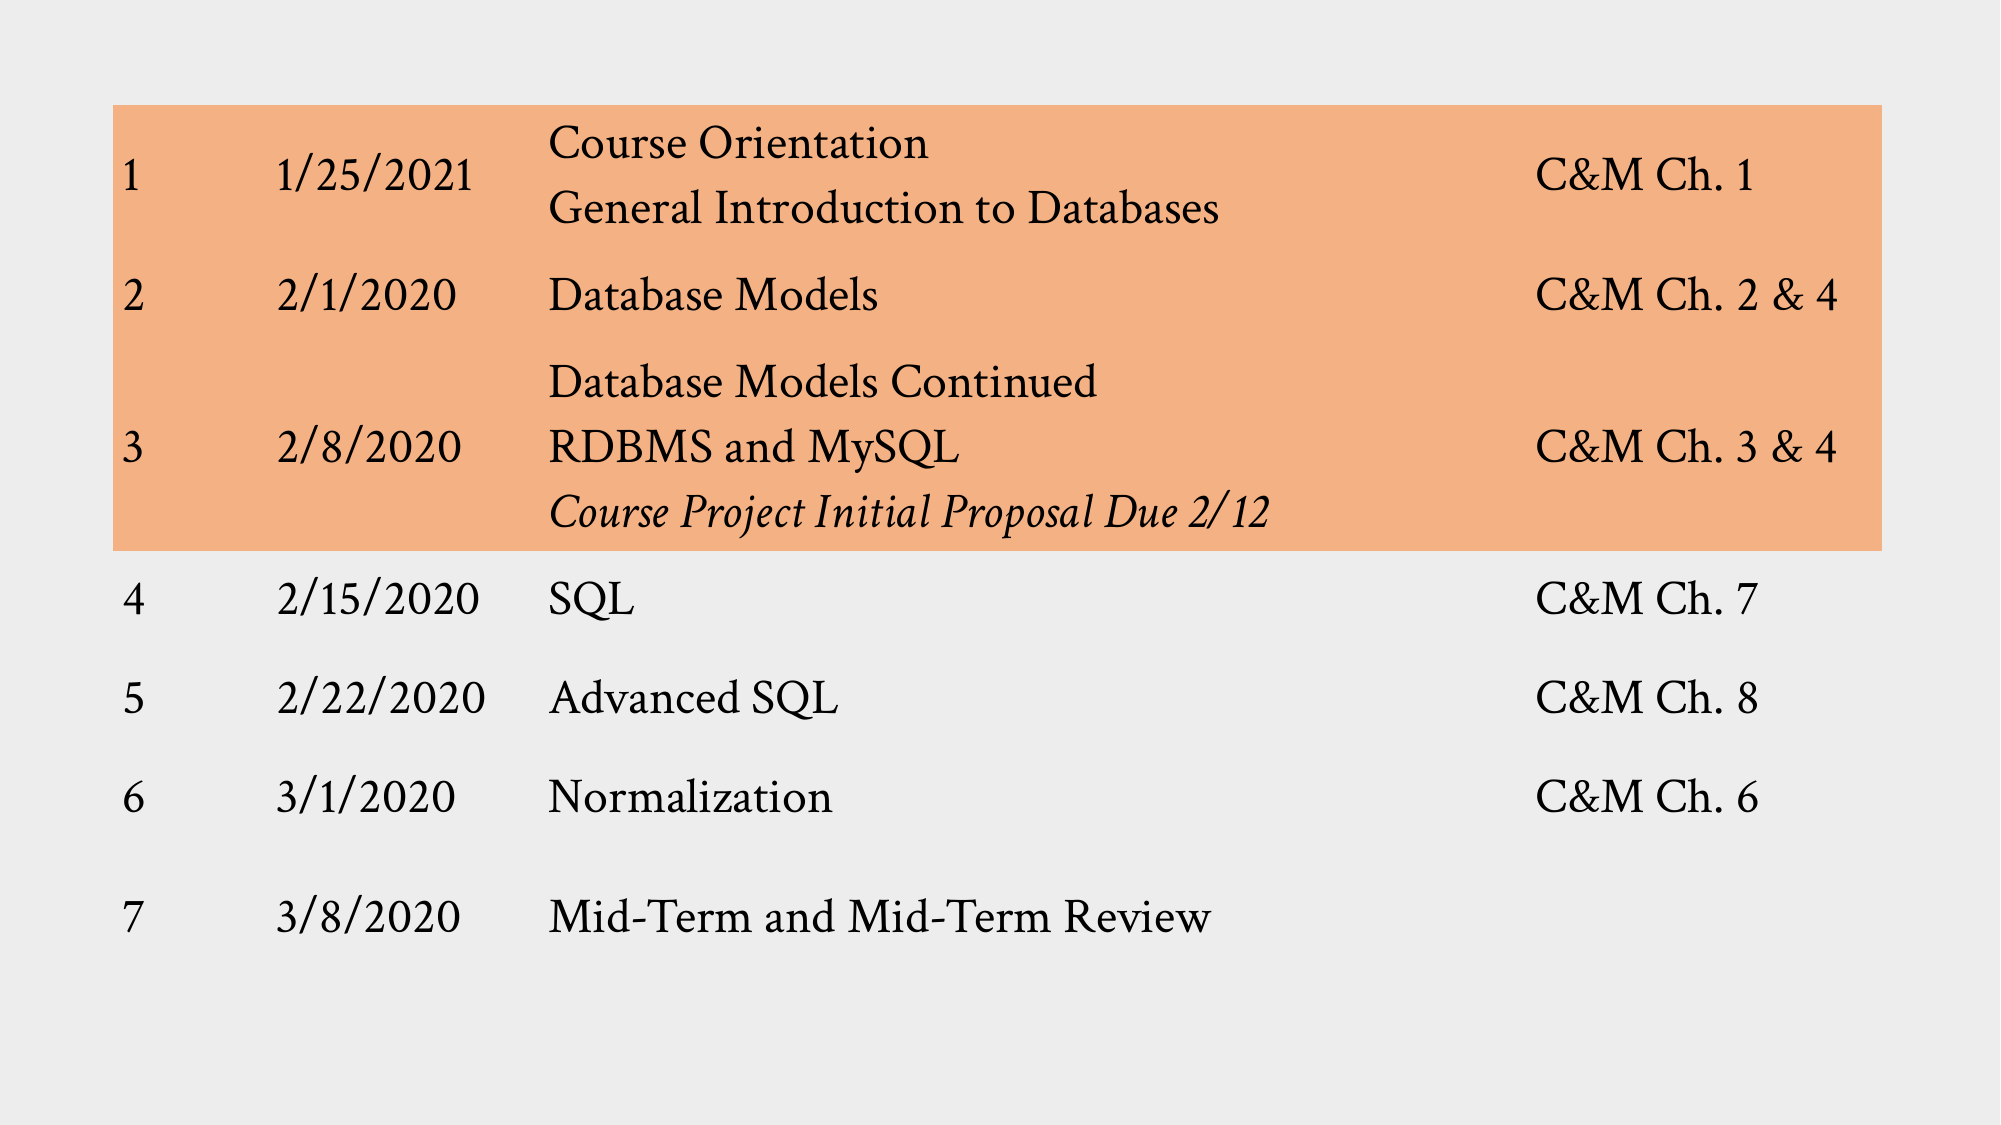

| 1 | 1/25/2021 | Course Orientation General Introduction to Databases | C&M Ch. 1 |
| --- | --- | --- | --- |
| 2 | 2/1/2020 | Database Models | C&M Ch. 2 & 4 |
| 3 | 2/8/2020 | Database Models Continued RDBMS and MySQL Course Project Initial Proposal Due 2/12 | C&M Ch. 3 & 4 |
| 4 | 2/15/2020 | SQL | C&M Ch. 7 |
| 5 | 2/22/2020 | Advanced SQL | C&M Ch. 8 |
| 6 | 3/1/2020 | Normalization | C&M Ch. 6 |
| 7 | 3/8/2020 | Mid-Term and Mid-Term Review |  |